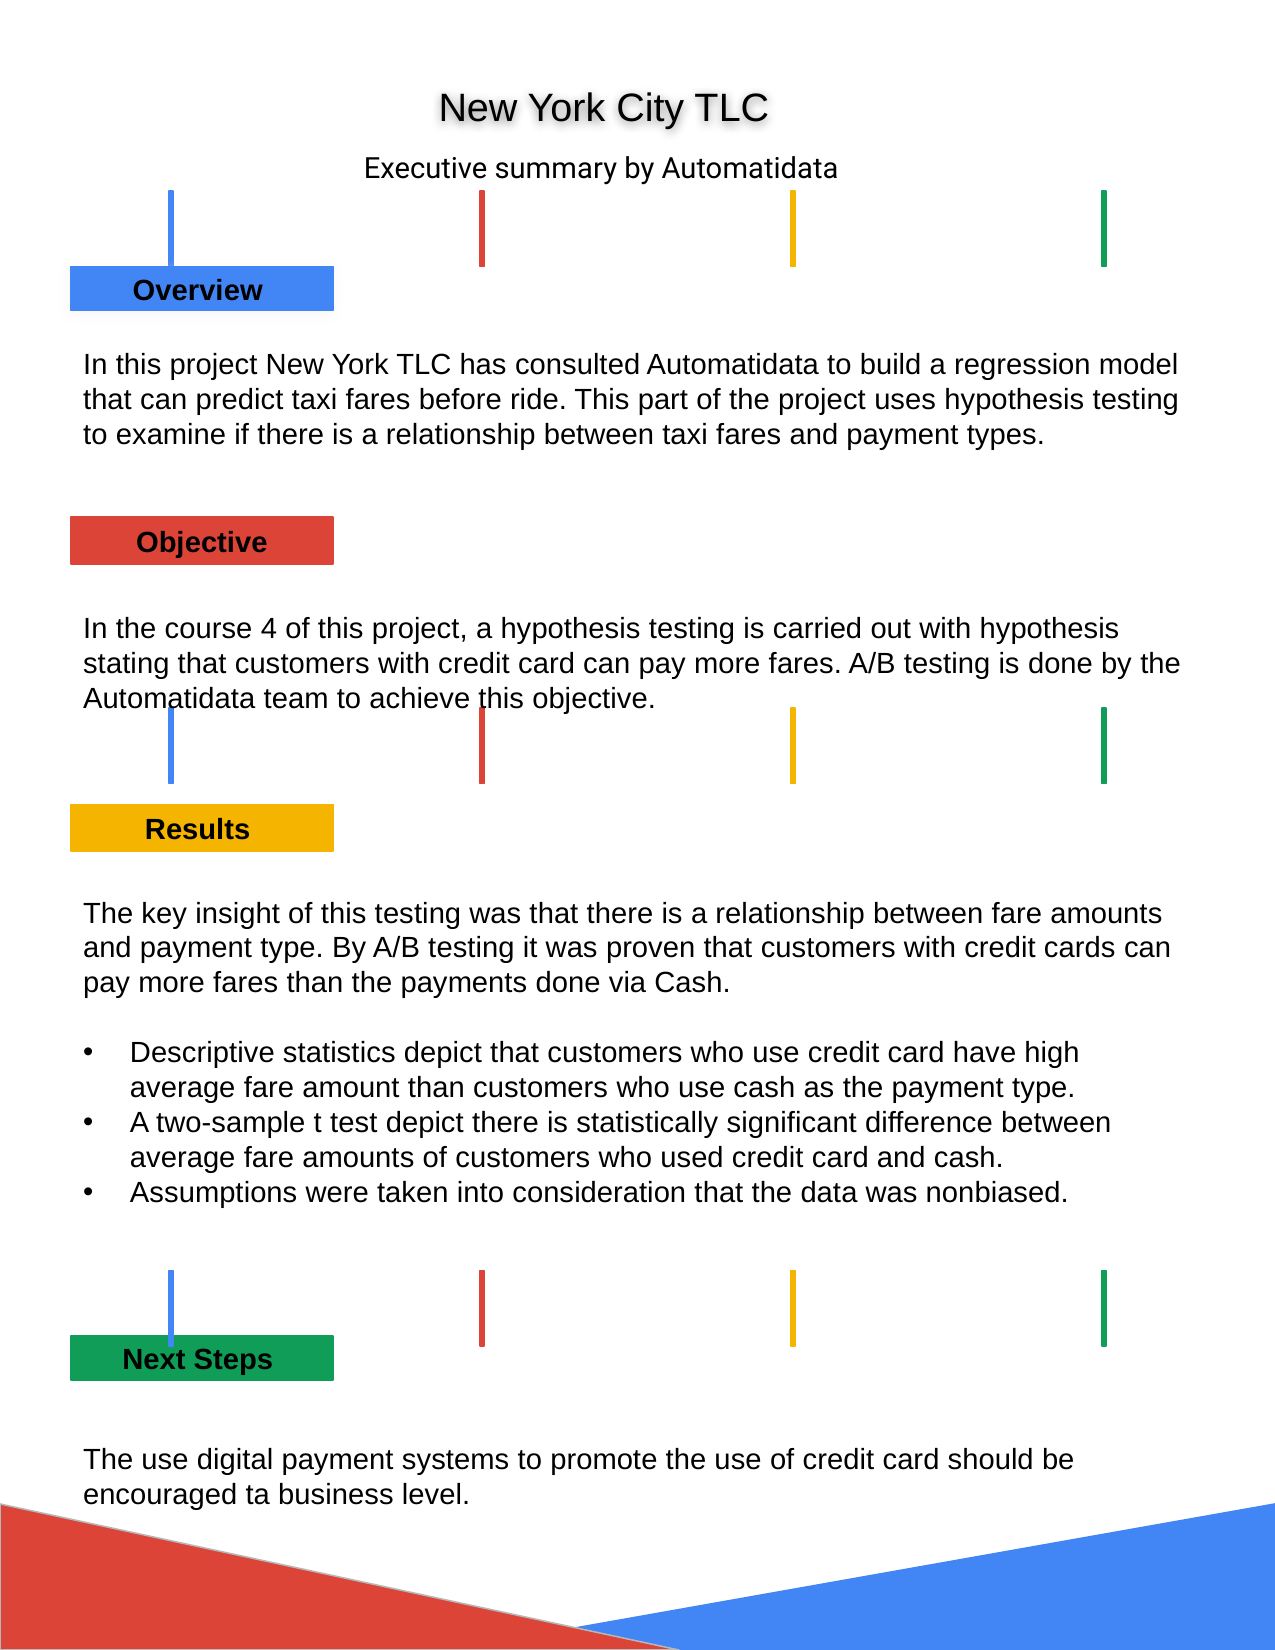

New York City TLC
Executive summary by Automatidata
In this project New York TLC has consulted Automatidata to build a regression model that can predict taxi fares before ride. This part of the project uses hypothesis testing to examine if there is a relationship between taxi fares and payment types.
In the course 4 of this project, a hypothesis testing is carried out with hypothesis stating that customers with credit card can pay more fares. A/B testing is done by the Automatidata team to achieve this objective.
The key insight of this testing was that there is a relationship between fare amounts and payment type. By A/B testing it was proven that customers with credit cards can pay more fares than the payments done via Cash.

Descriptive statistics depict that customers who use credit card have high average fare amount than customers who use cash as the payment type.
A two-sample t test depict there is statistically significant difference between average fare amounts of customers who used credit card and cash.
Assumptions were taken into consideration that the data was nonbiased.
The use digital payment systems to promote the use of credit card should be encouraged ta business level.